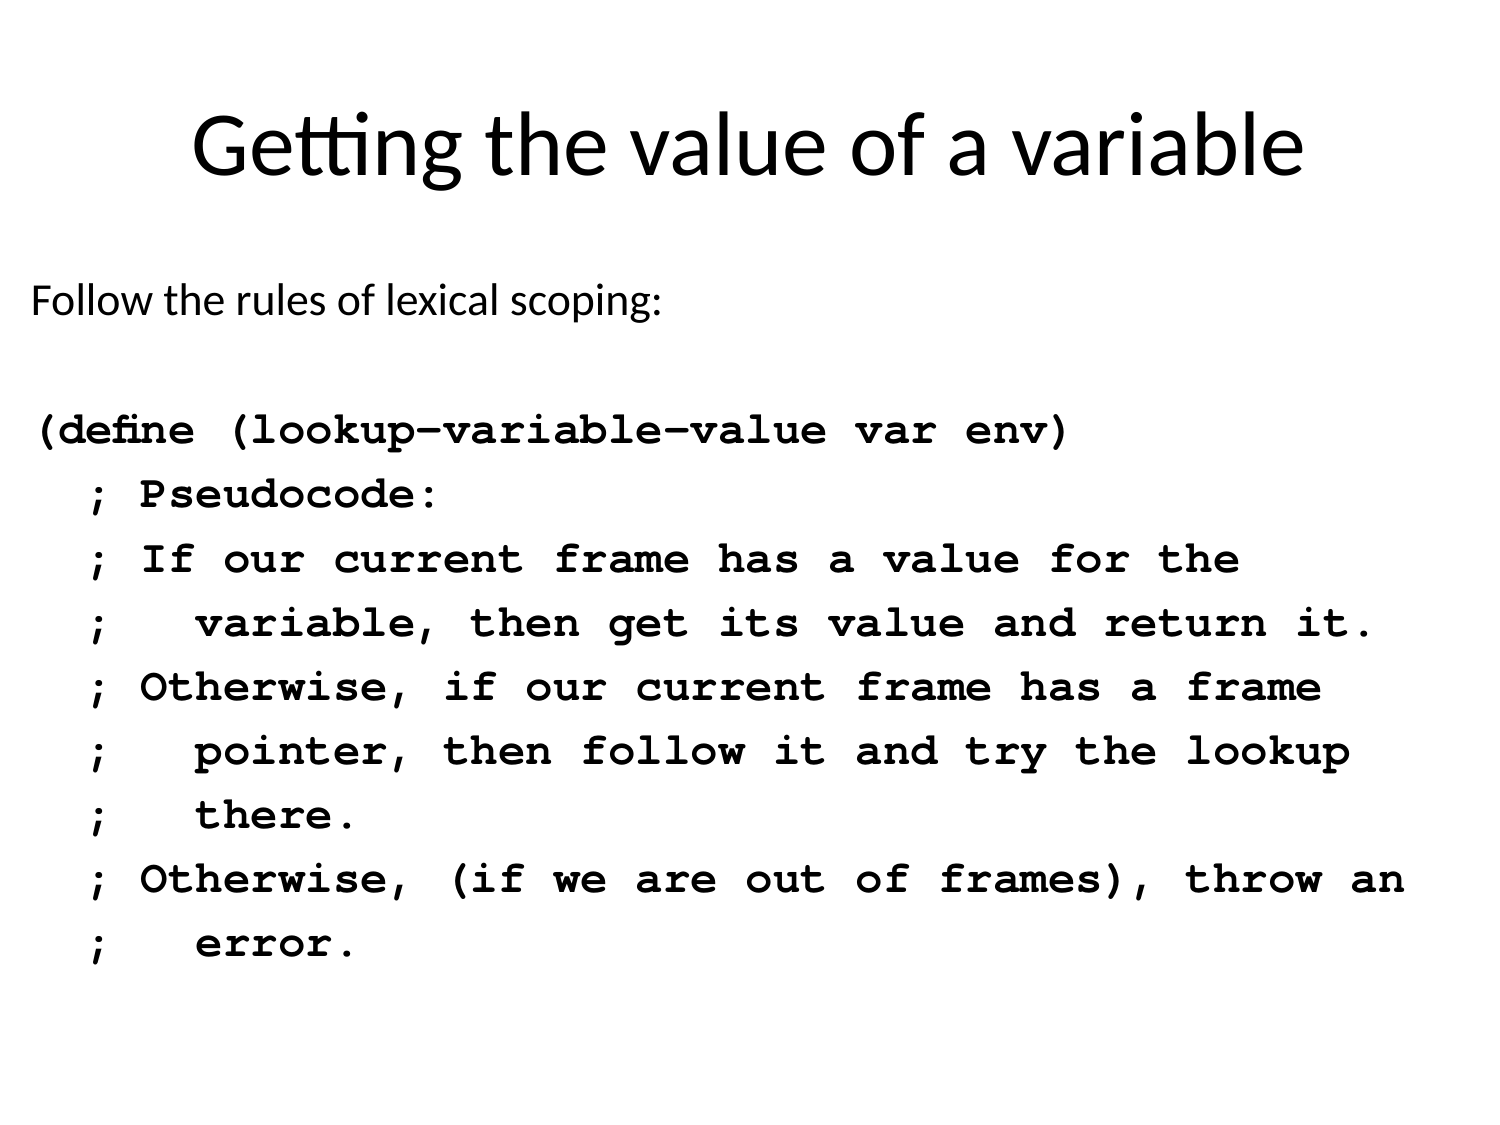

# Getting the value of a variable
Follow the rules of lexical scoping:

(define (lookup-variable-value var env)
  ; Pseudocode:
  ; If our current frame has a value for the
  ;   variable, then get its value and return it.
  ; Otherwise, if our current frame has a frame
  ;   pointer, then follow it and try the lookup
  ;   there.
  ; Otherwise, (if we are out of frames), throw an
  ;   error.